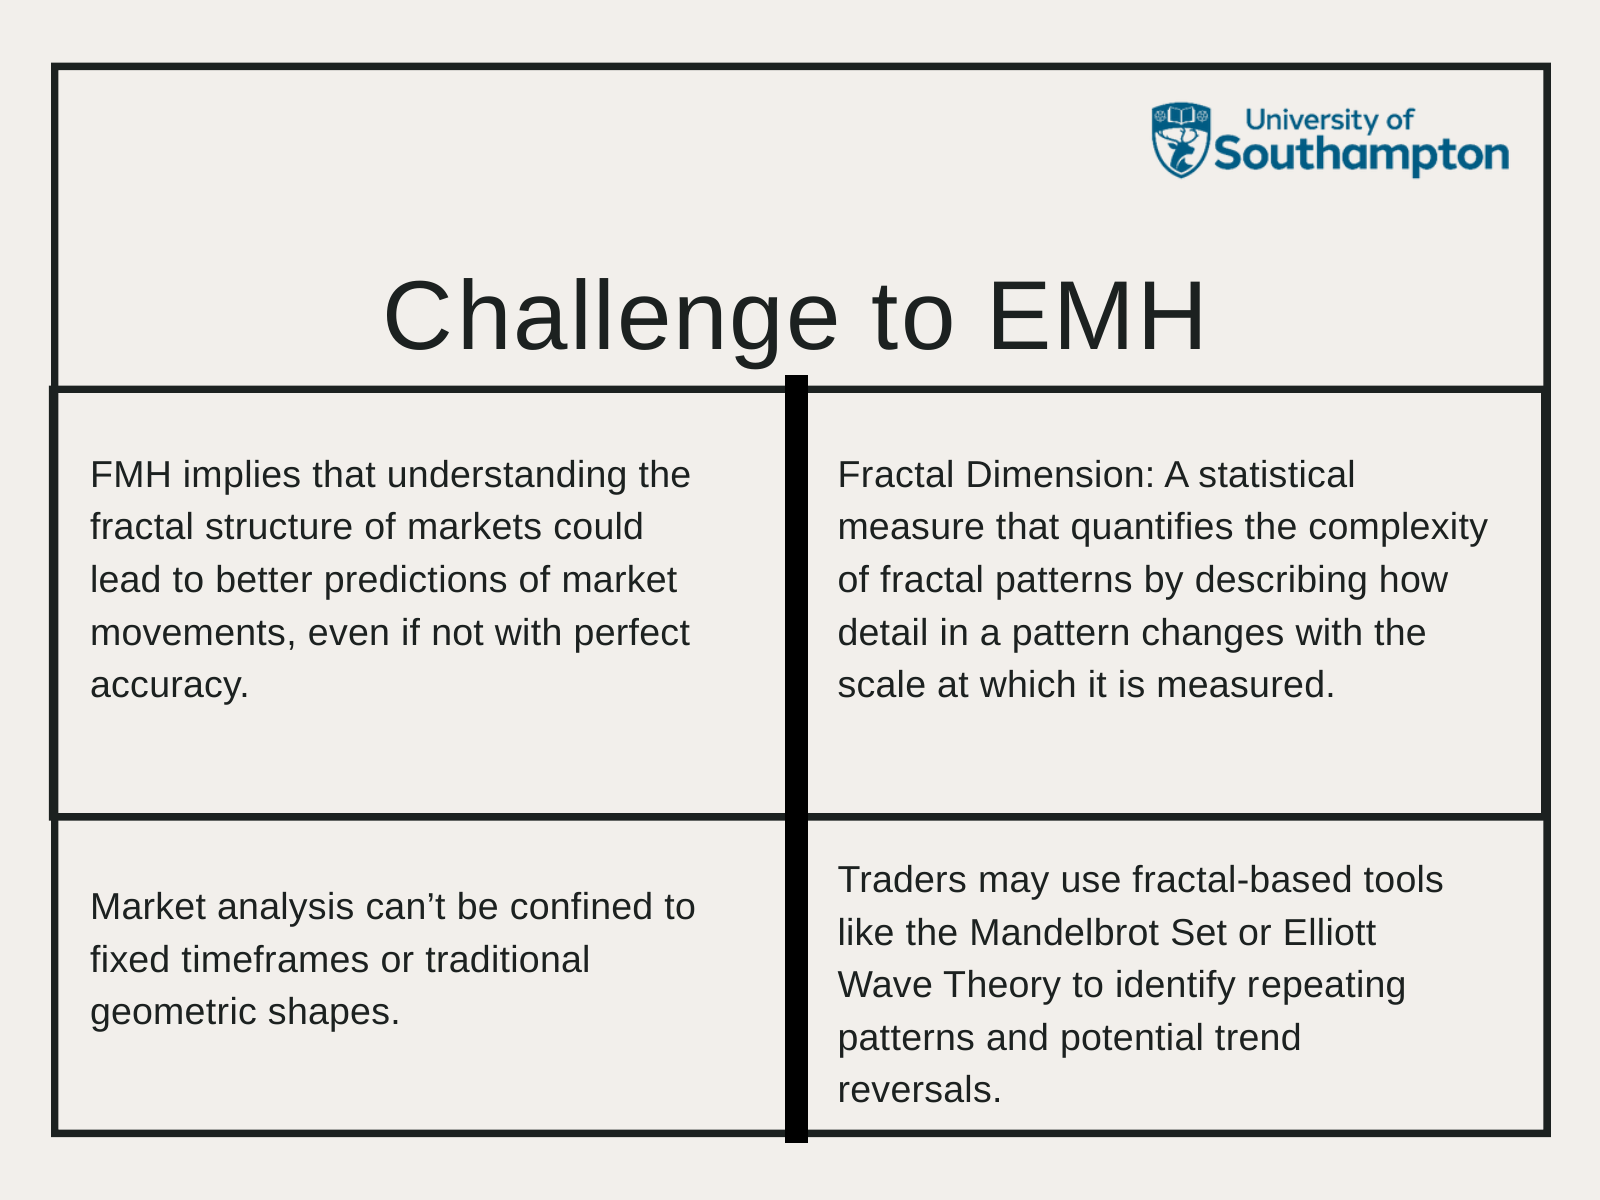

C﻿hallenge to EMH

FMH implies that understanding the fractal structure of markets could lead to better predictions of market movements, even if not with perfect accuracy.
Fr﻿actal Dimension: A statistical measure that quantifies the complexity of fractal patterns by describing how detail in a pattern changes with the scale at which it is measured.
Traders may use fractal-based tools like the Mandelbrot Set or Elliott Wave Theory to identify r﻿epeating patterns and potential trend reversals.
Market﻿ analysis can’t be confined to fixed timeframes or traditional geometric shapes.